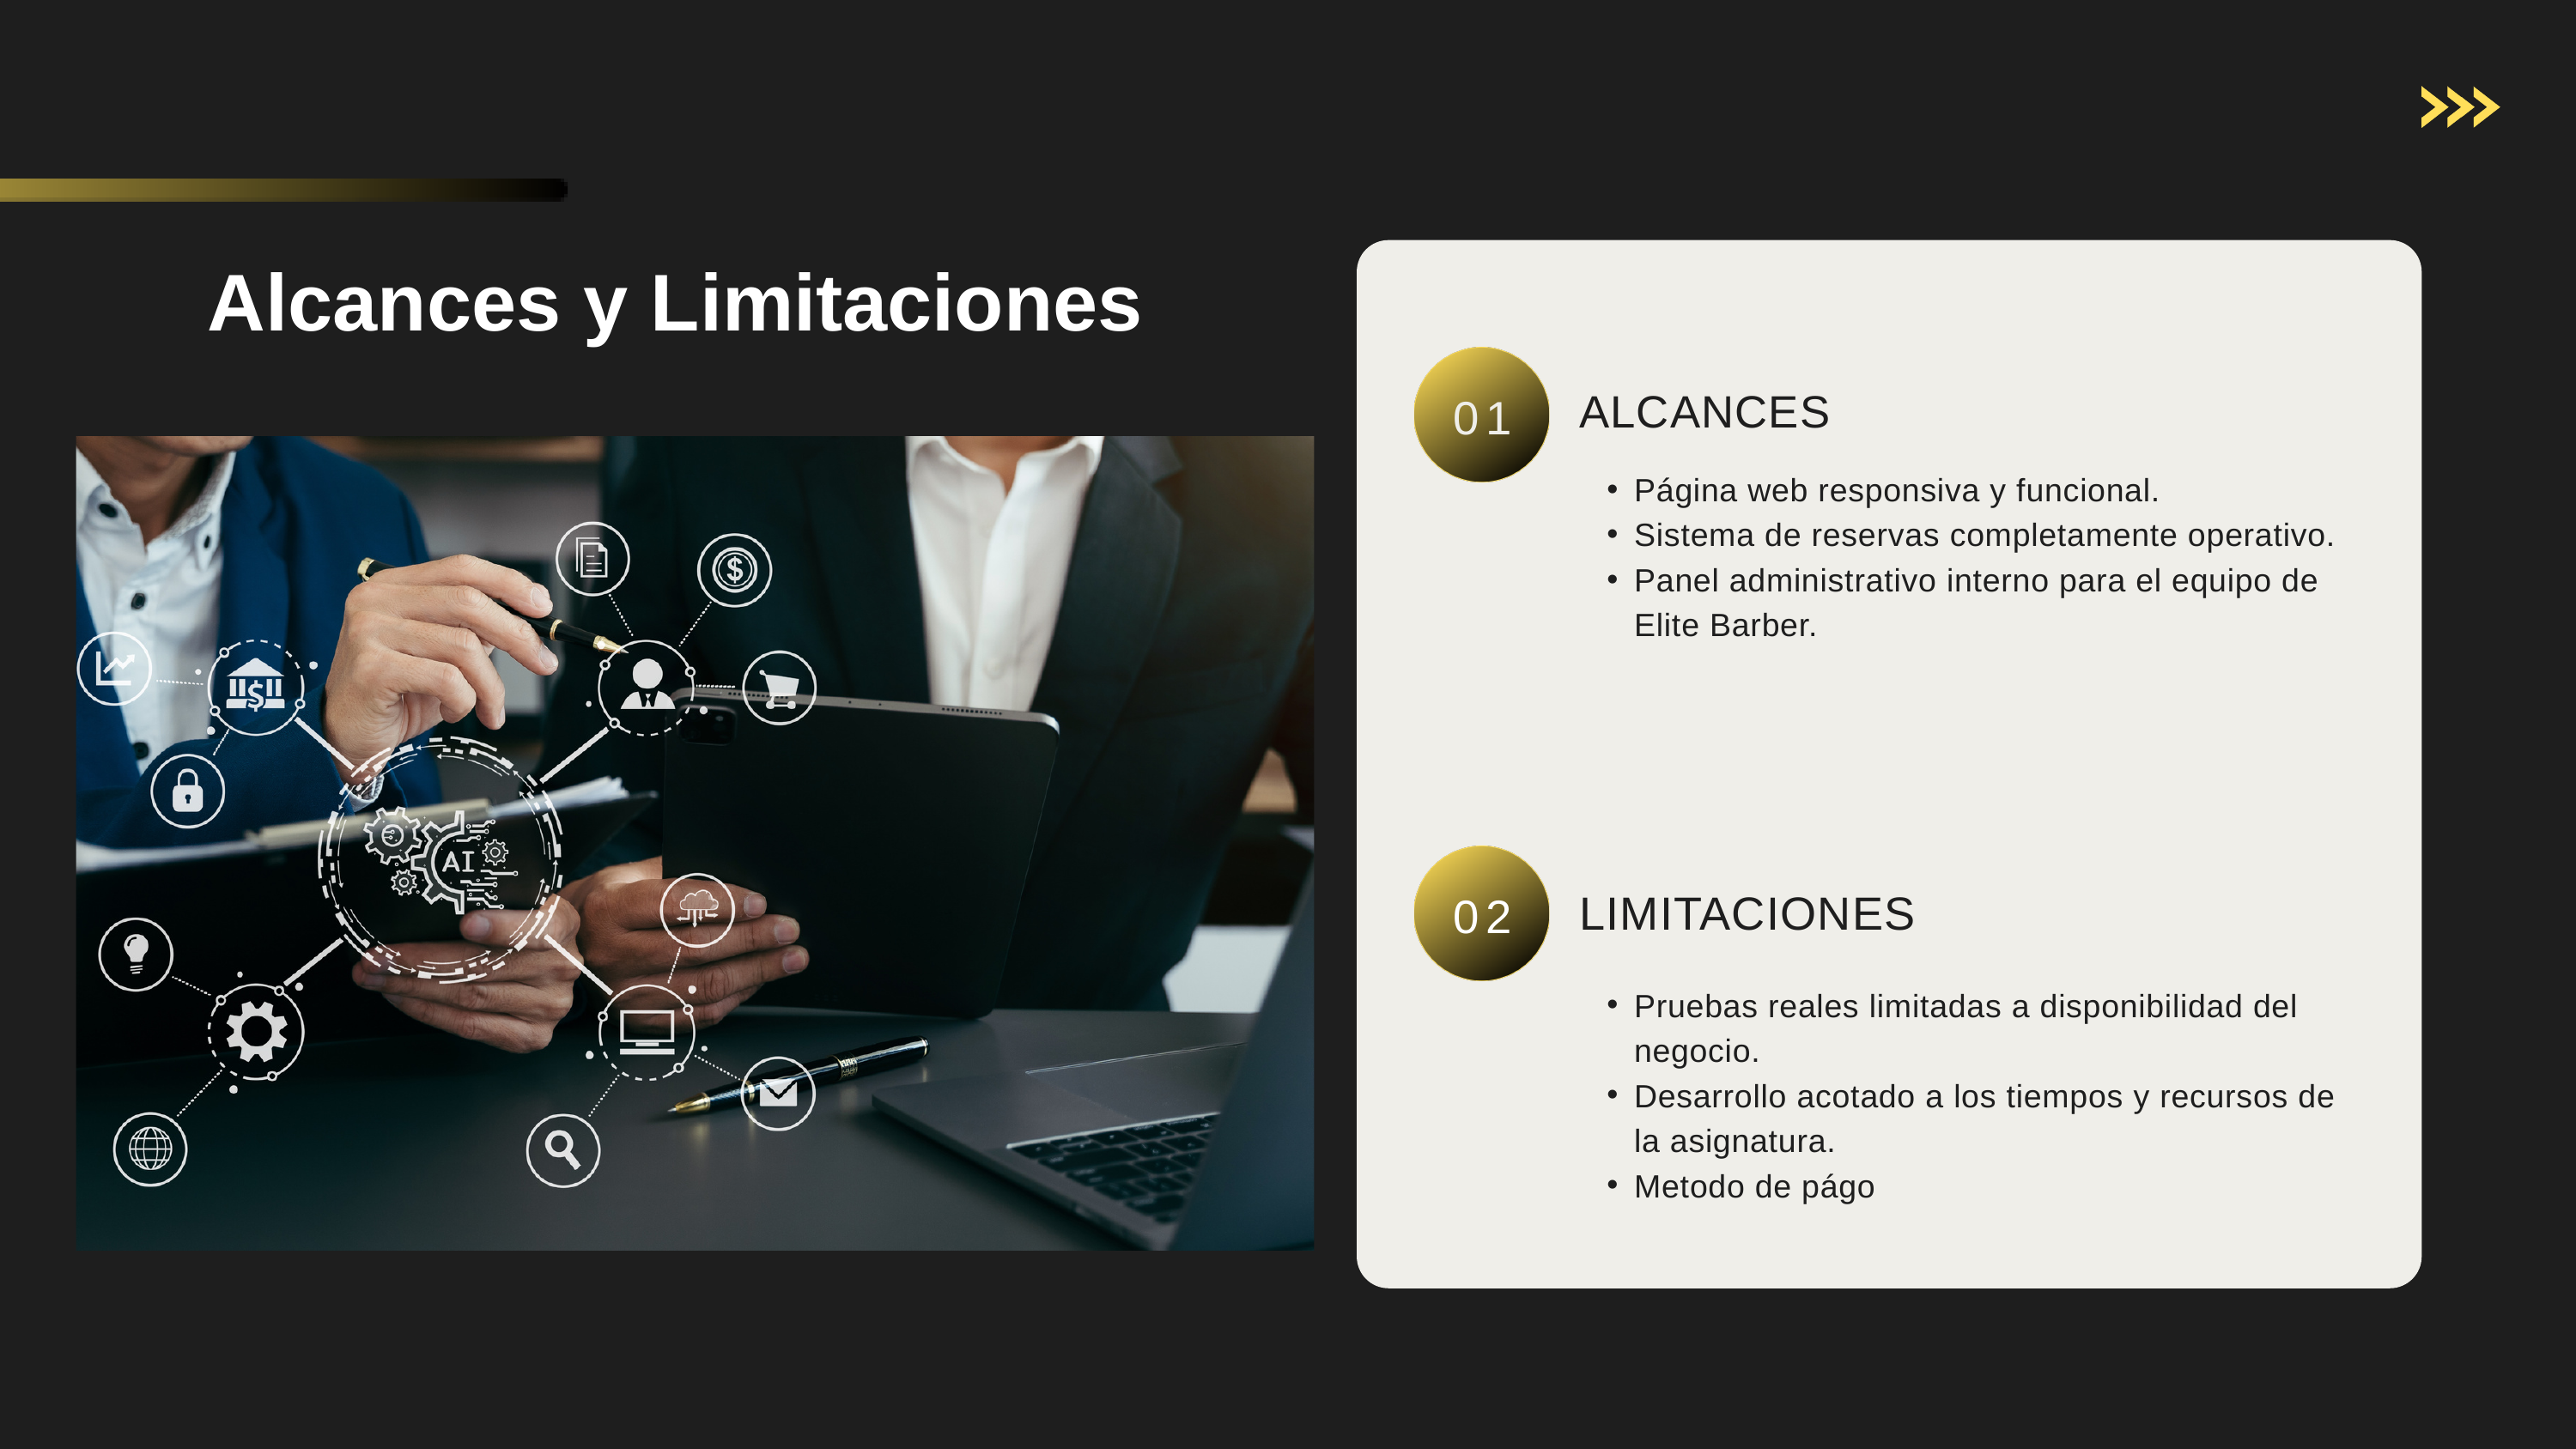

Alcances y Limitaciones

ALCANCES
01

Página web responsiva y funcional.
Sistema de reservas completamente operativo.
Panel administrativo interno para el equipo de Elite Barber.

LIMITACIONES
02

Pruebas reales limitadas a disponibilidad del negocio.
Desarrollo acotado a los tiempos y recursos de la asignatura.
Metodo de págo